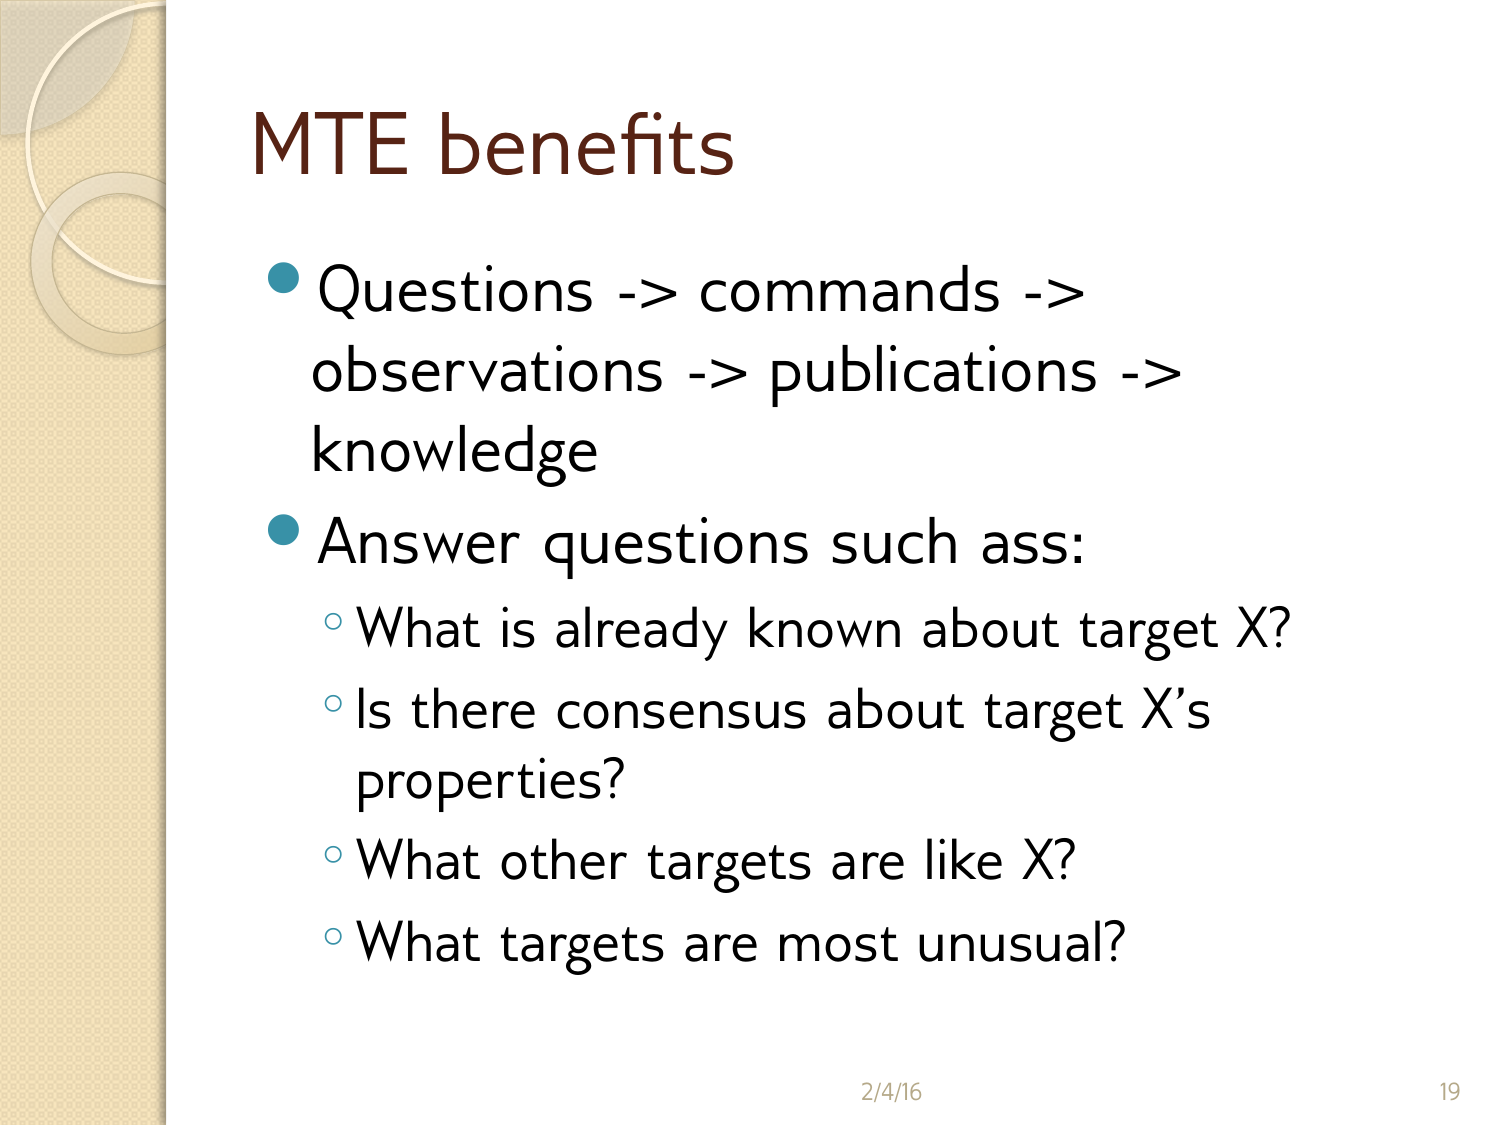

# MTE benefits
Questions -> commands ->
observations -> publications -> knowledge
Answer questions such ass:
What is already known about target X?
Is there consensus about target X’s properties?
What other targets are like X?
What targets are most unusual?
2/4/16
19